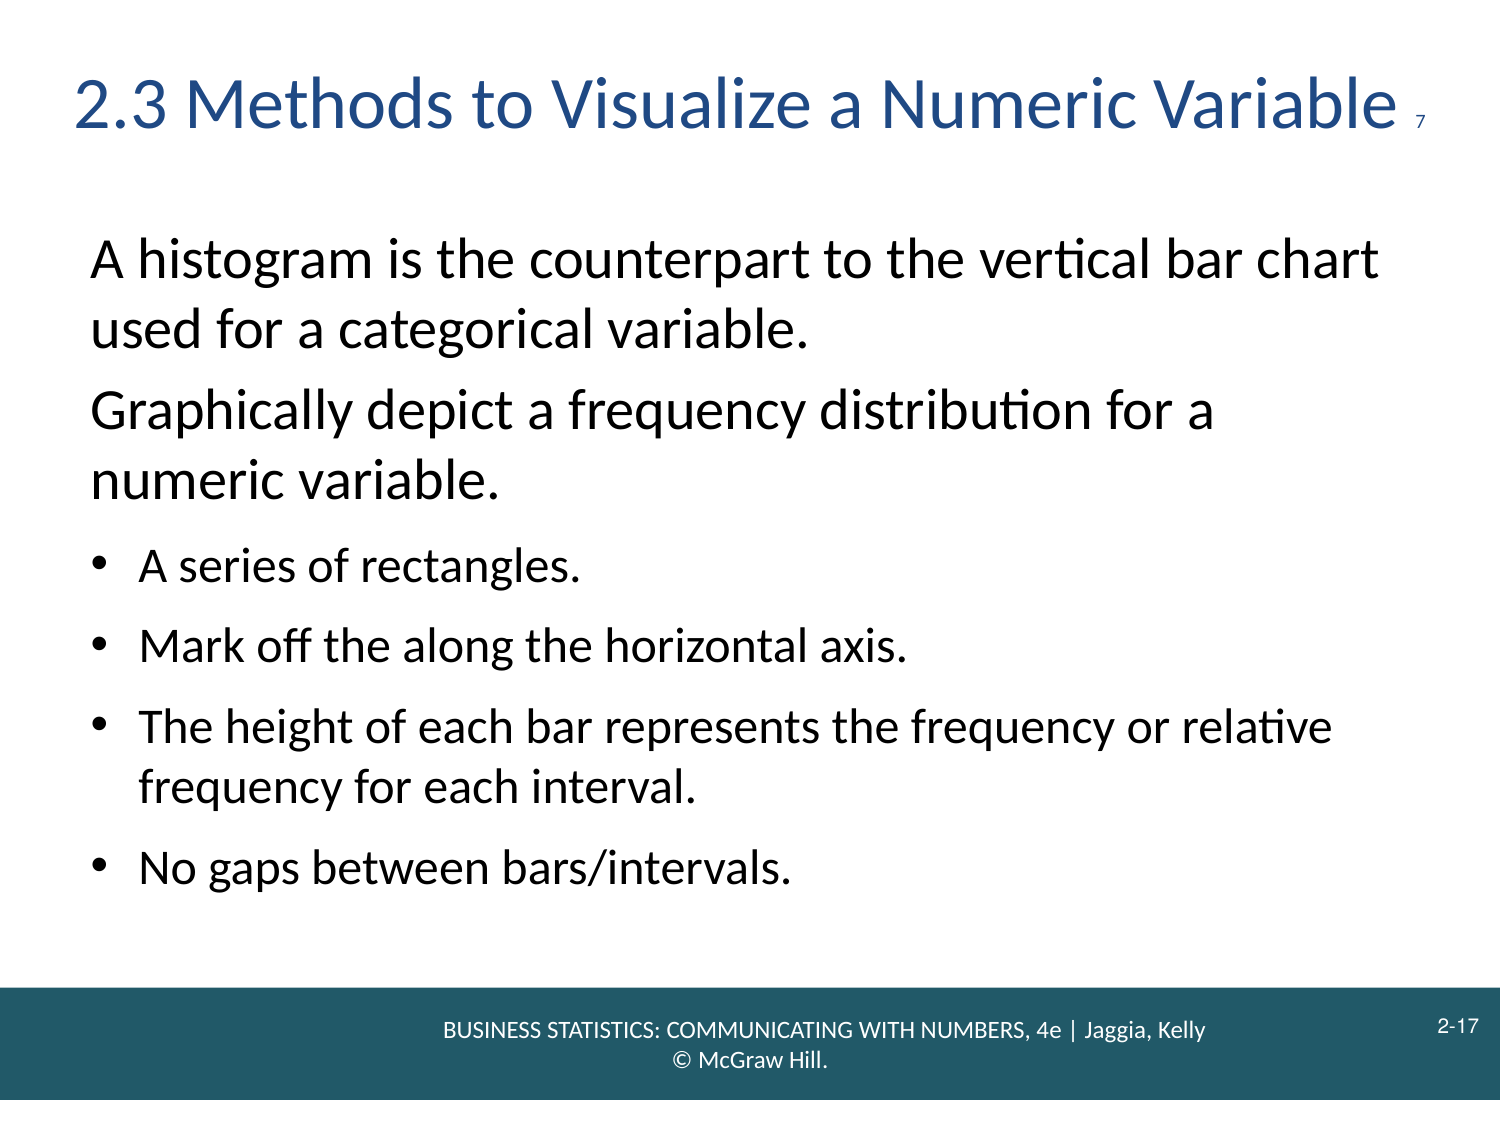

# 2.3 Methods to Visualize a Numeric Variable 7
A histogram is the counterpart to the vertical bar chart used for a categorical variable.
Graphically depict a frequency distribution for a numeric variable.
A series of rectangles.
Mark off the along the horizontal axis.
The height of each bar represents the frequency or relative frequency for each interval.
No gaps between bars/intervals.